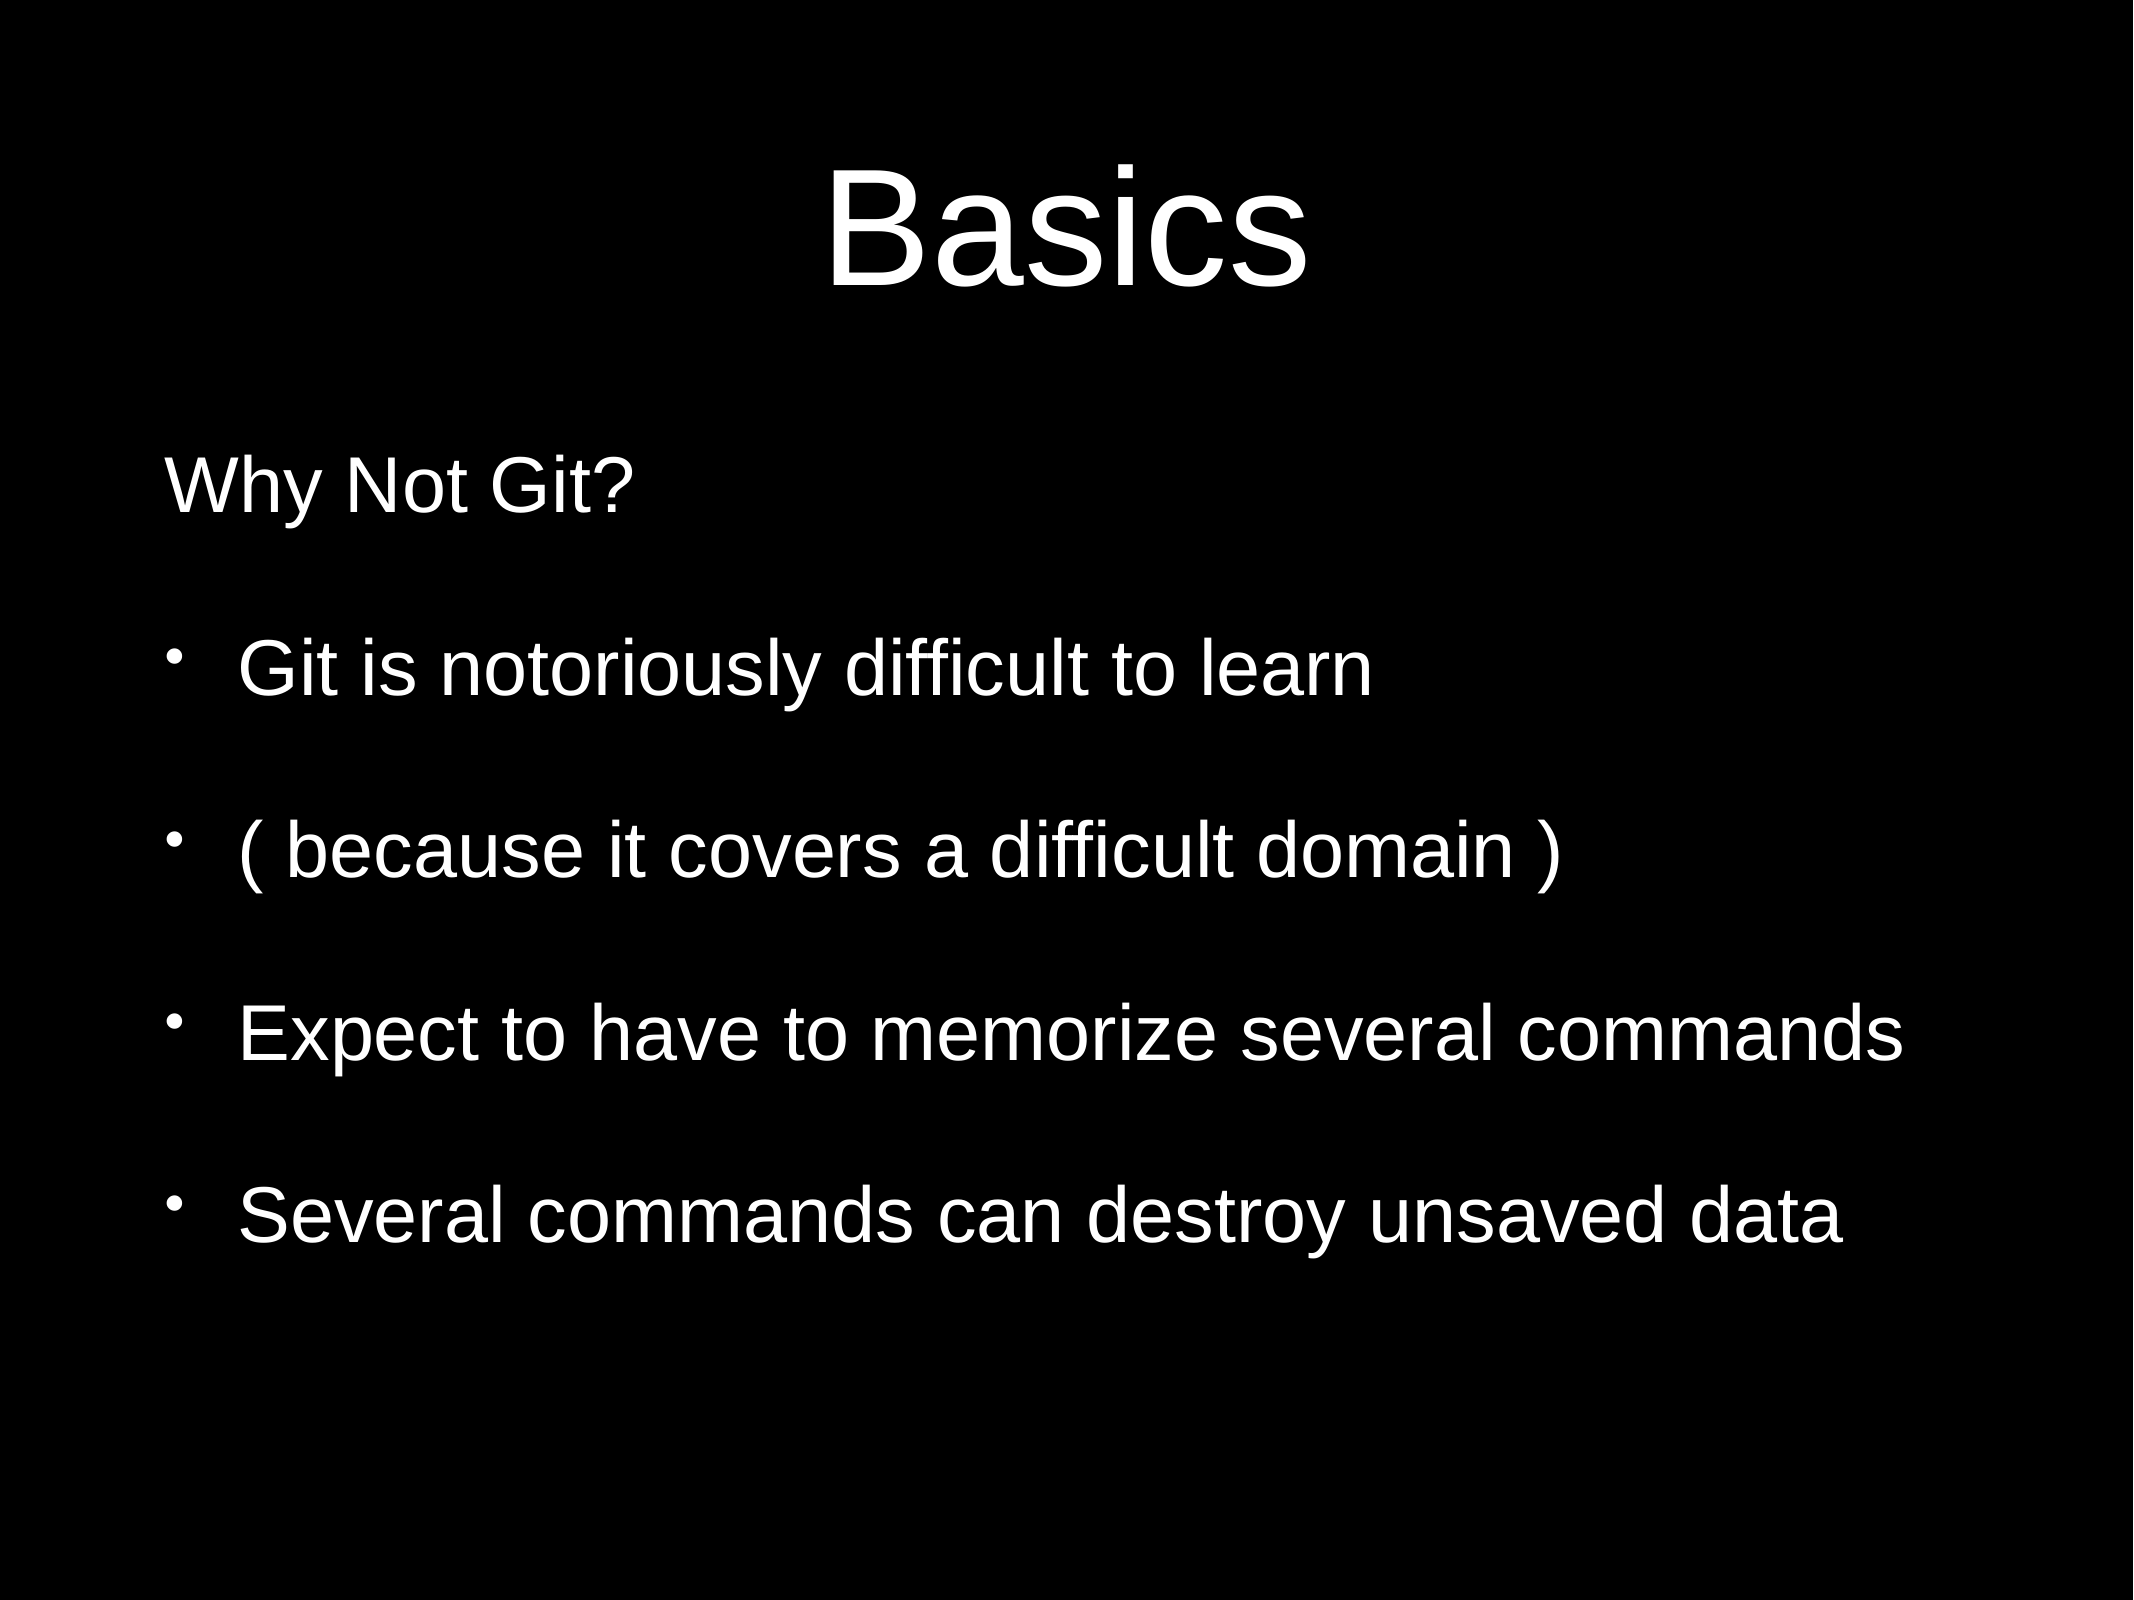

# Basics
Why Not Git?
Git is notoriously difficult to learn
( because it covers a difficult domain )
Expect to have to memorize several commands
Several commands can destroy unsaved data